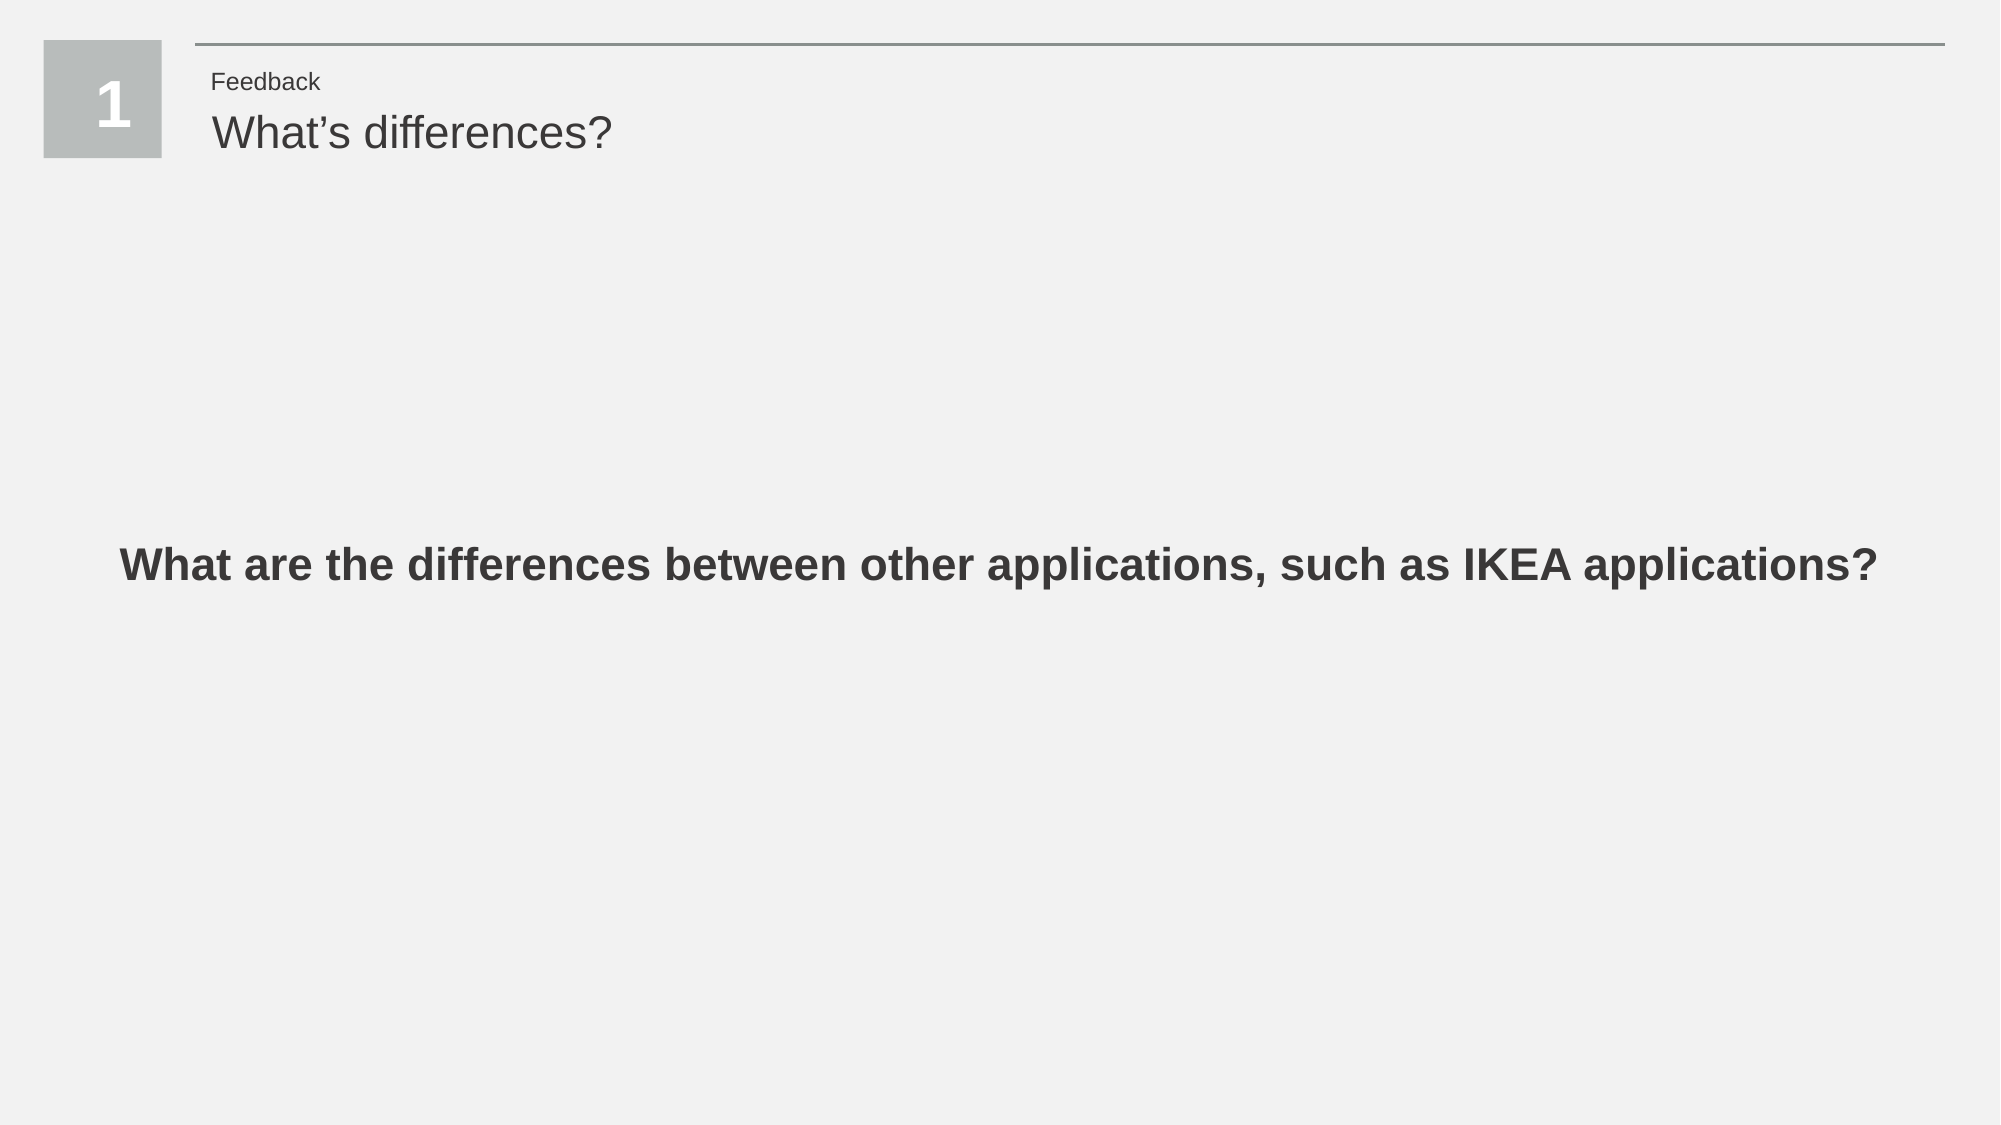

1
Feedback
What’s differences?
What are the differences between other applications, such as IKEA applications?